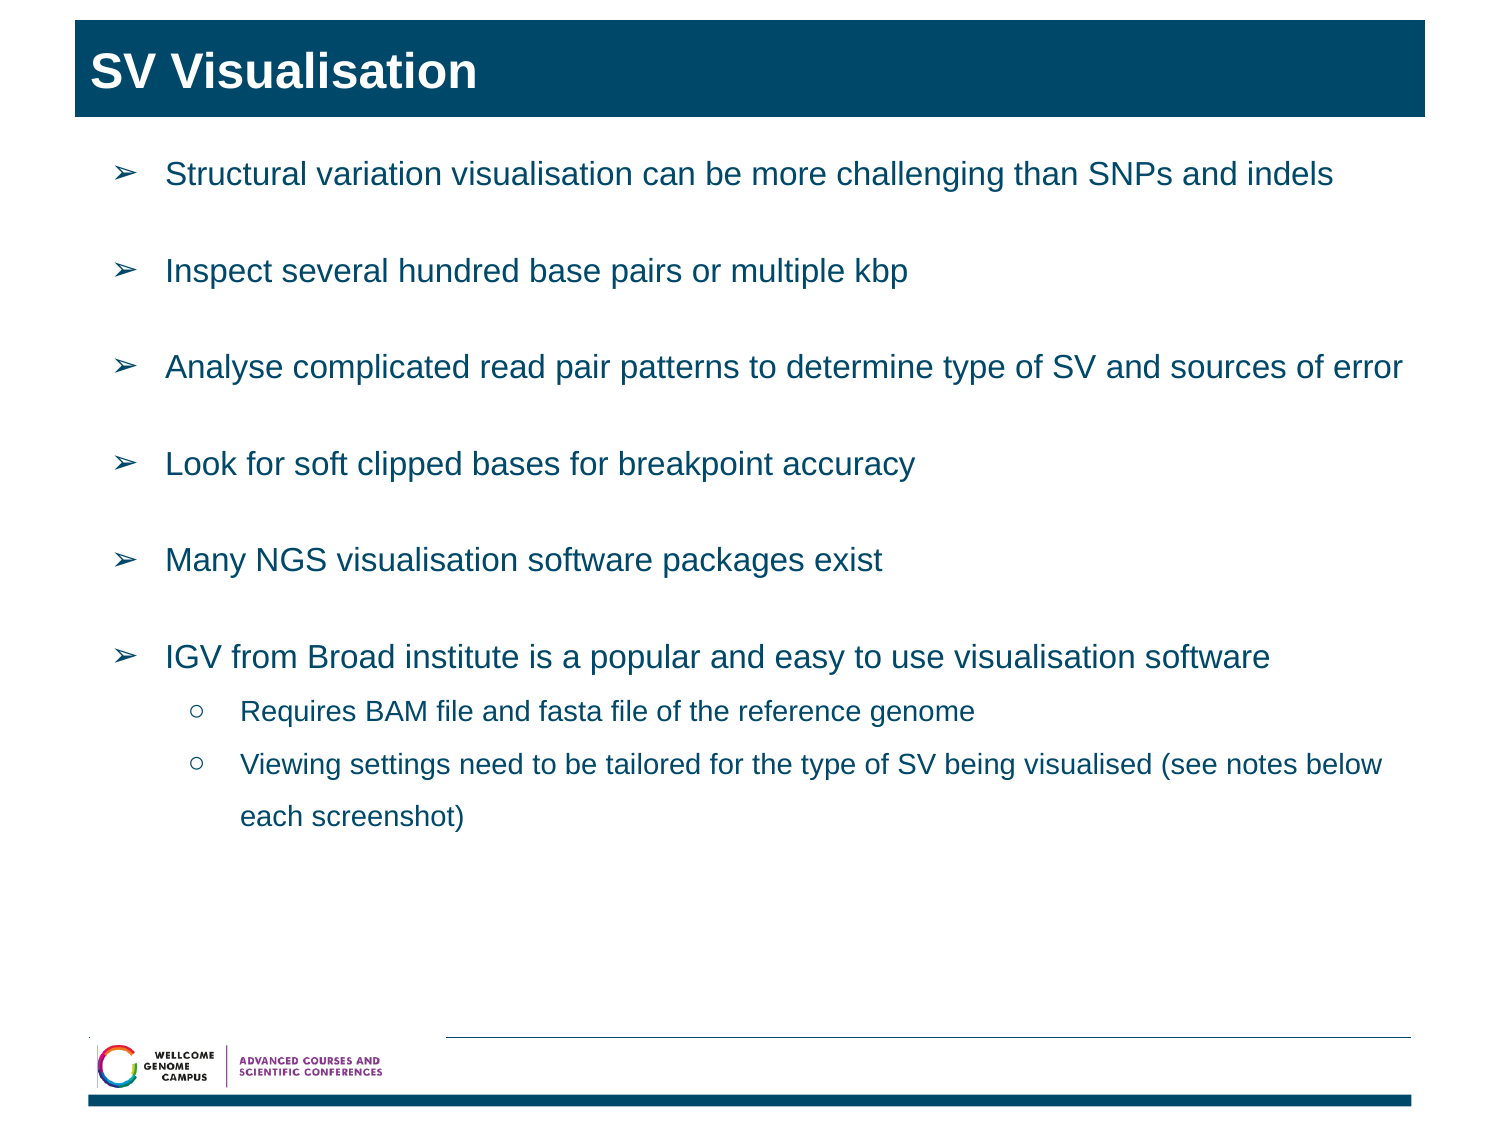

# SV Visualisation
Structural variation visualisation can be more challenging than SNPs and indels

Inspect several hundred base pairs or multiple kbp

Analyse complicated read pair patterns to determine type of SV and sources of error

Look for soft clipped bases for breakpoint accuracy

Many NGS visualisation software packages exist

IGV from Broad institute is a popular and easy to use visualisation software
Requires BAM file and fasta file of the reference genome
Viewing settings need to be tailored for the type of SV being visualised (see notes below each screenshot)